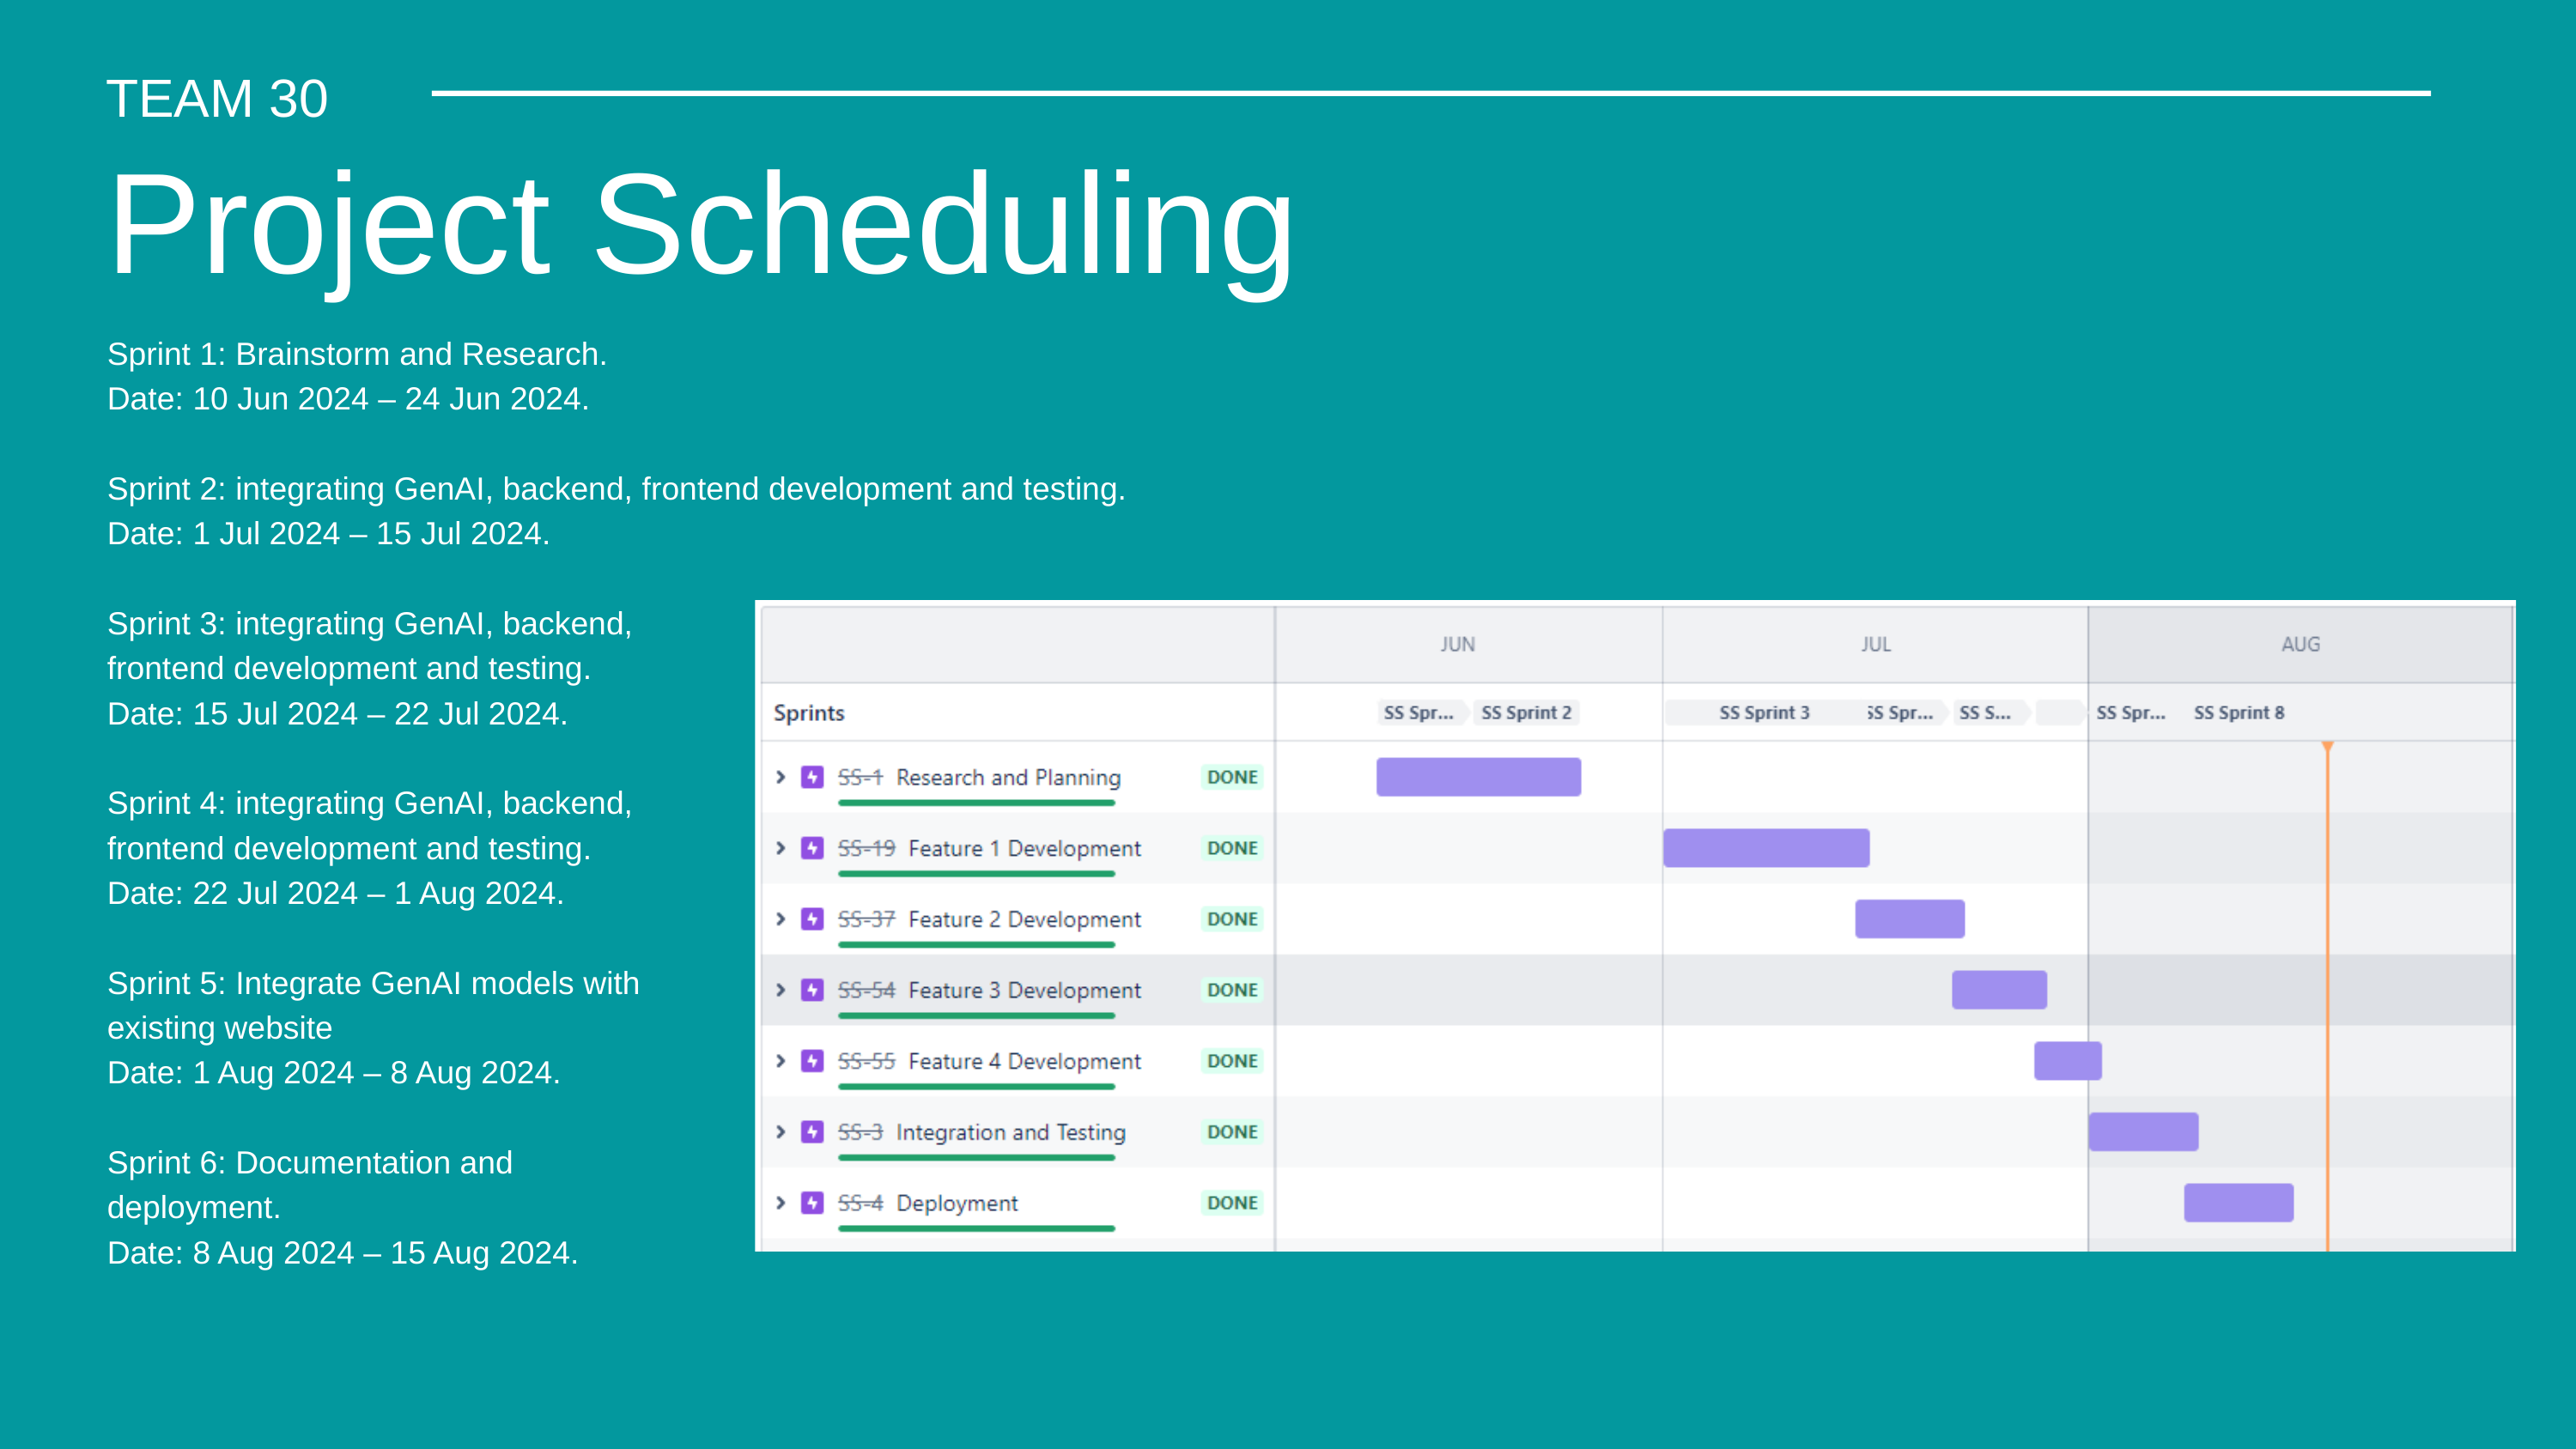

TEAM 30

Project Scheduling
Sprint 1: Brainstorm and Research.
Date: 10 Jun 2024 – 24 Jun 2024.

Sprint 2: integrating GenAI, backend, frontend development and testing.
Date: 1 Jul 2024 – 15 Jul 2024.

Sprint 3: integrating GenAI, backend,
frontend development and testing.
Date: 15 Jul 2024 – 22 Jul 2024.

Sprint 4: integrating GenAI, backend,
frontend development and testing.
Date: 22 Jul 2024 – 1 Aug 2024.

Sprint 5: Integrate GenAI models with
existing website
Date: 1 Aug 2024 – 8 Aug 2024.

Sprint 6: Documentation and
deployment.
Date: 8 Aug 2024 – 15 Aug 2024.